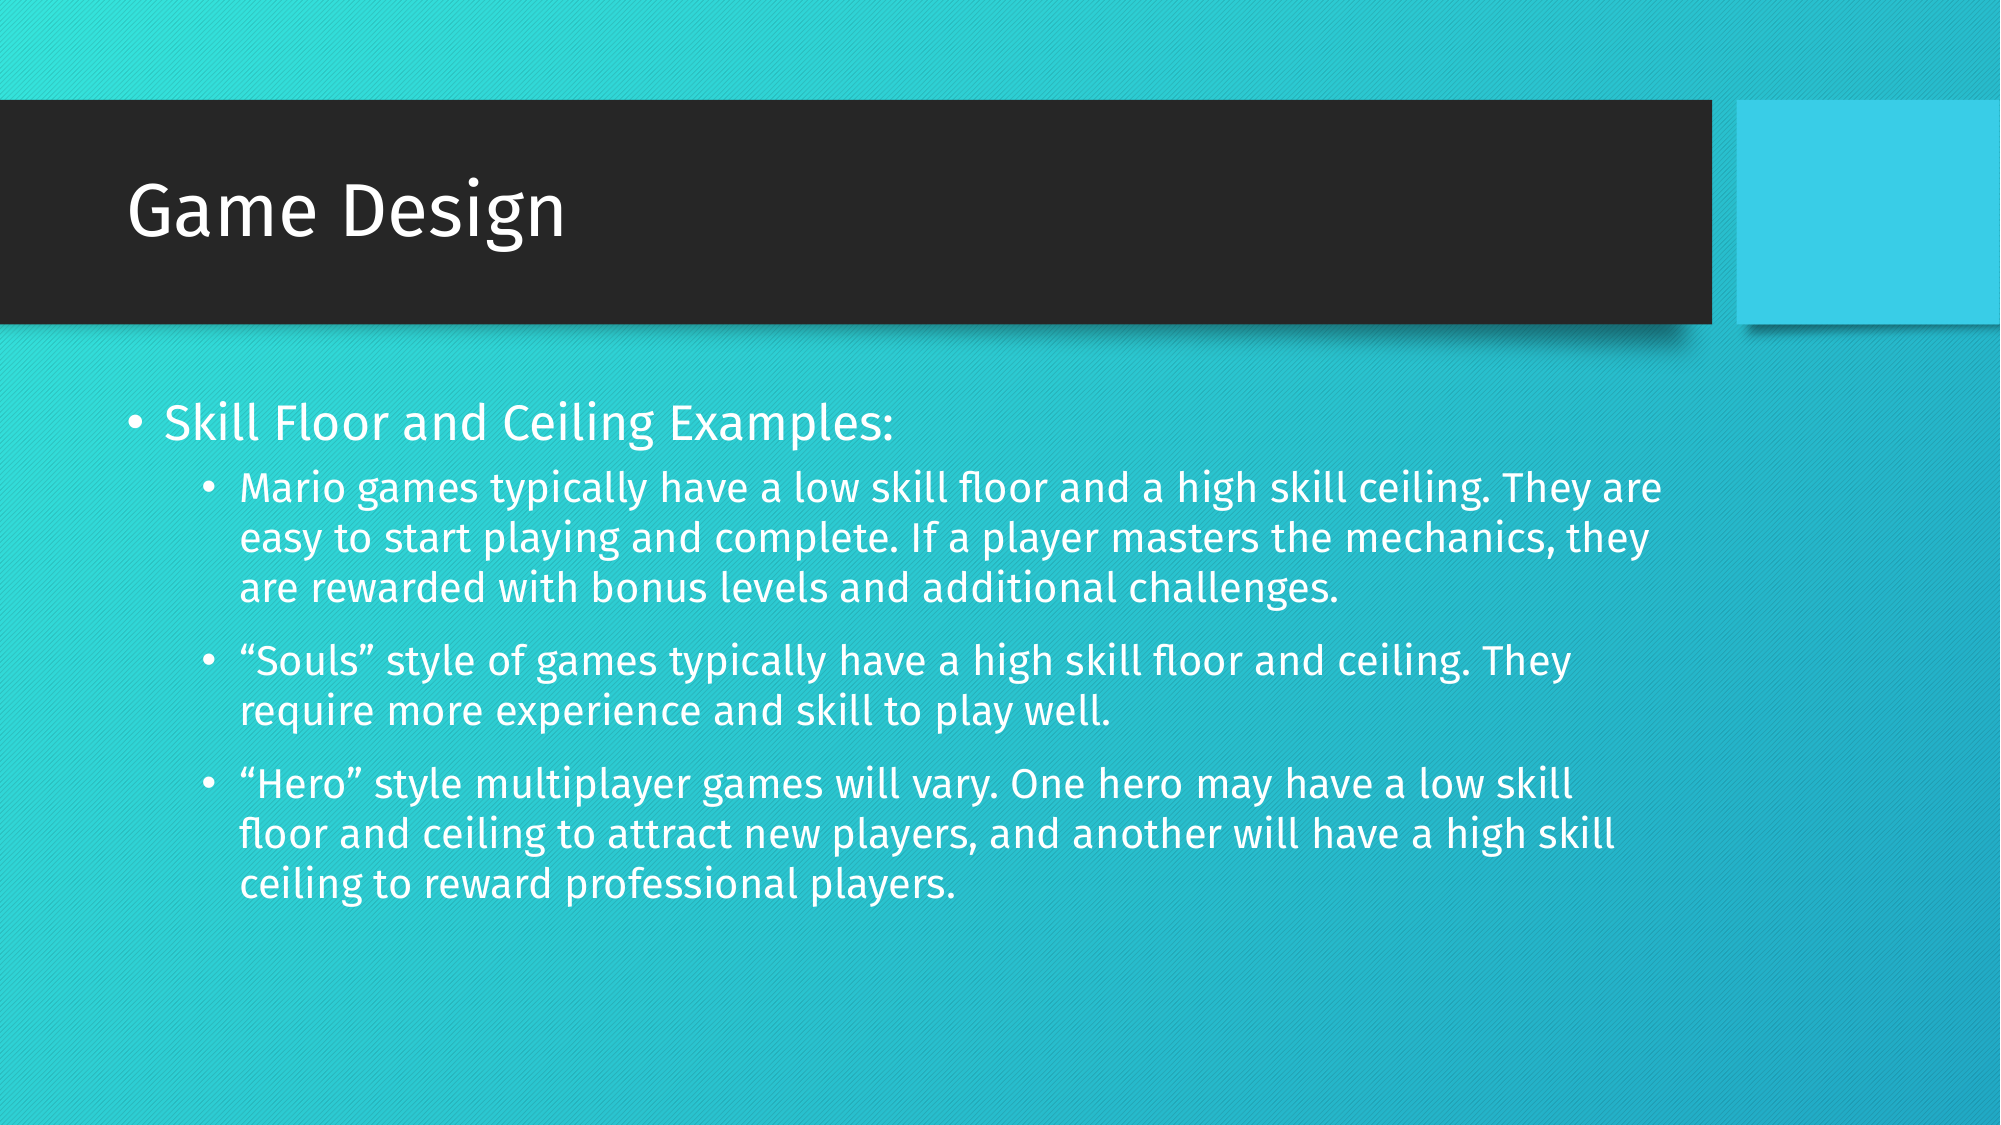

# Game Design
Skill Floor and Ceiling Examples:
Mario games typically have a low skill floor and a high skill ceiling. They are easy to start playing and complete. If a player masters the mechanics, they are rewarded with bonus levels and additional challenges.
“Souls” style of games typically have a high skill floor and ceiling. They require more experience and skill to play well.
“Hero” style multiplayer games will vary. One hero may have a low skill floor and ceiling to attract new players, and another will have a high skill ceiling to reward professional players.